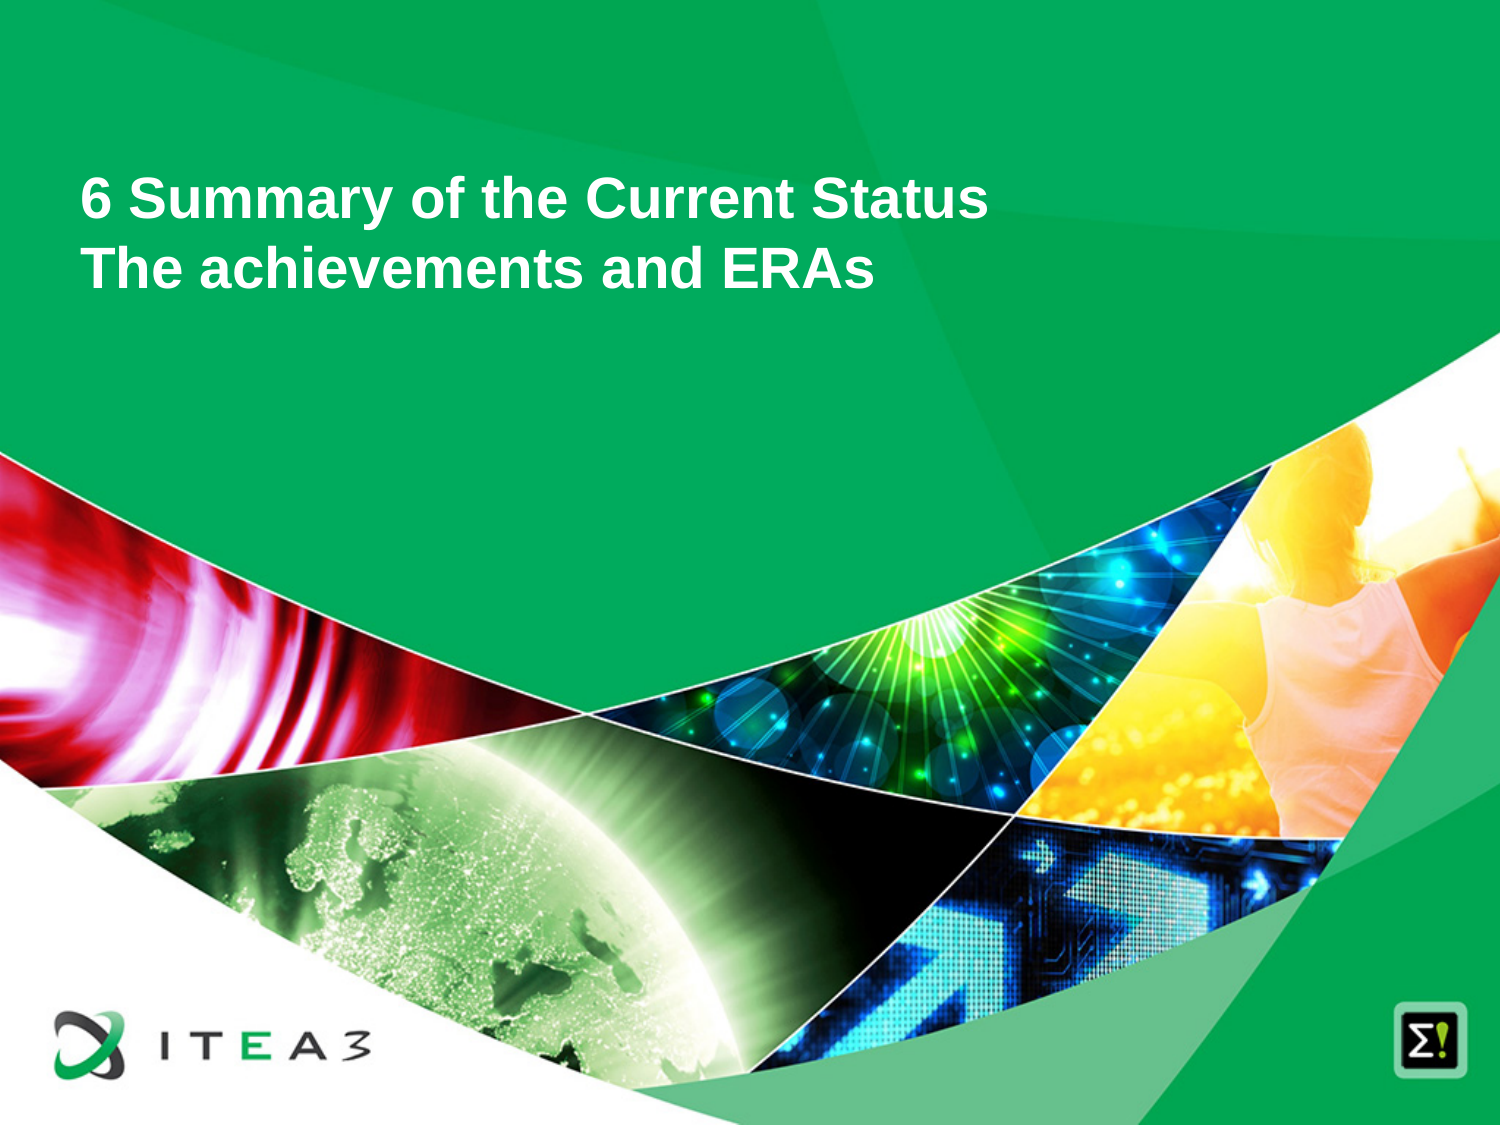

# 6 Summary of the Current Status The achievements and ERAs